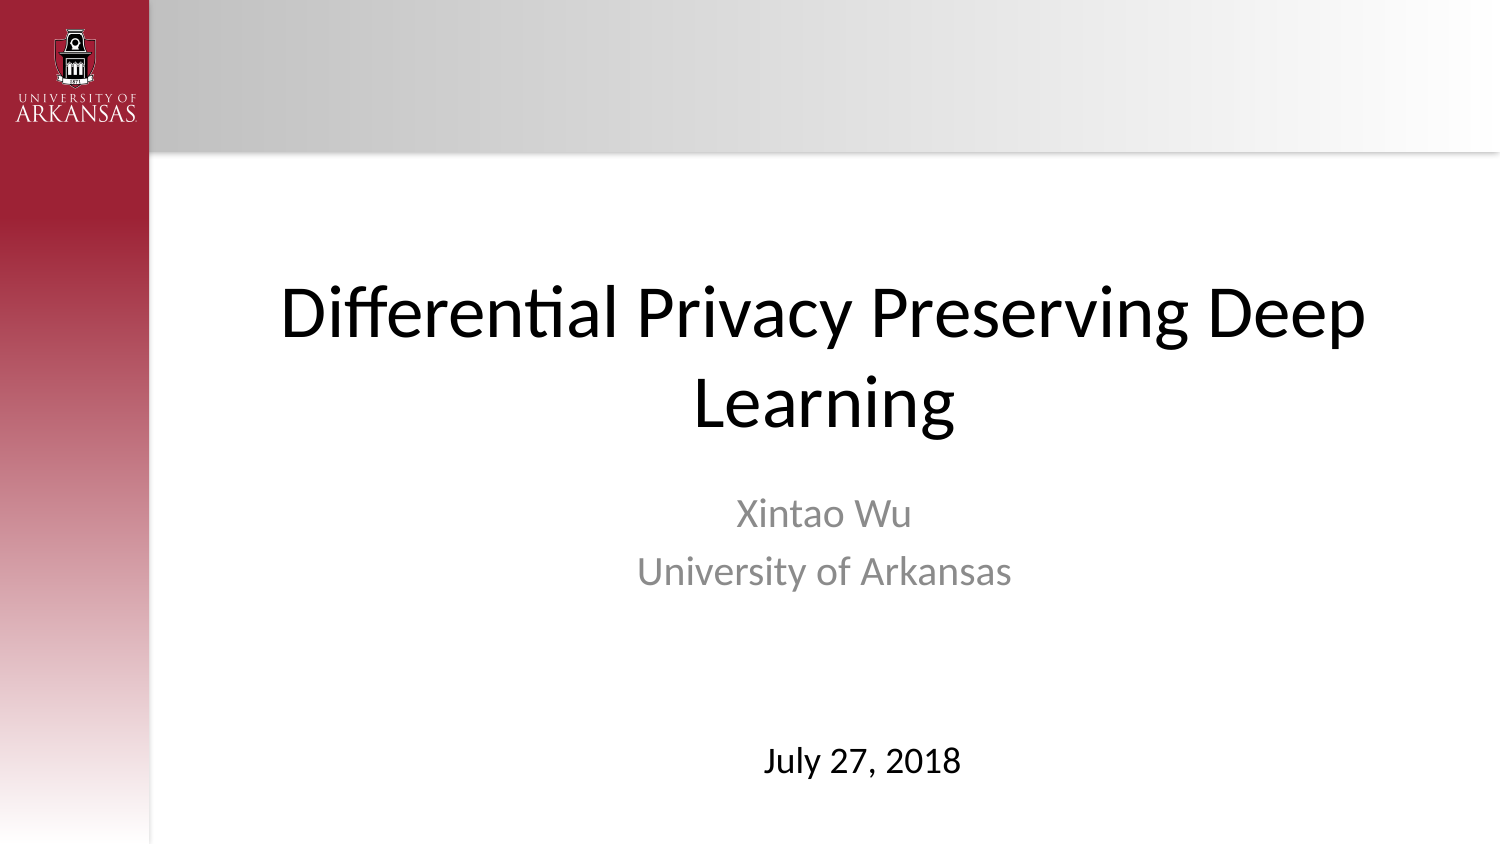

# Differential Privacy Preserving Deep Learning
Xintao Wu
University of Arkansas

July 27, 2018